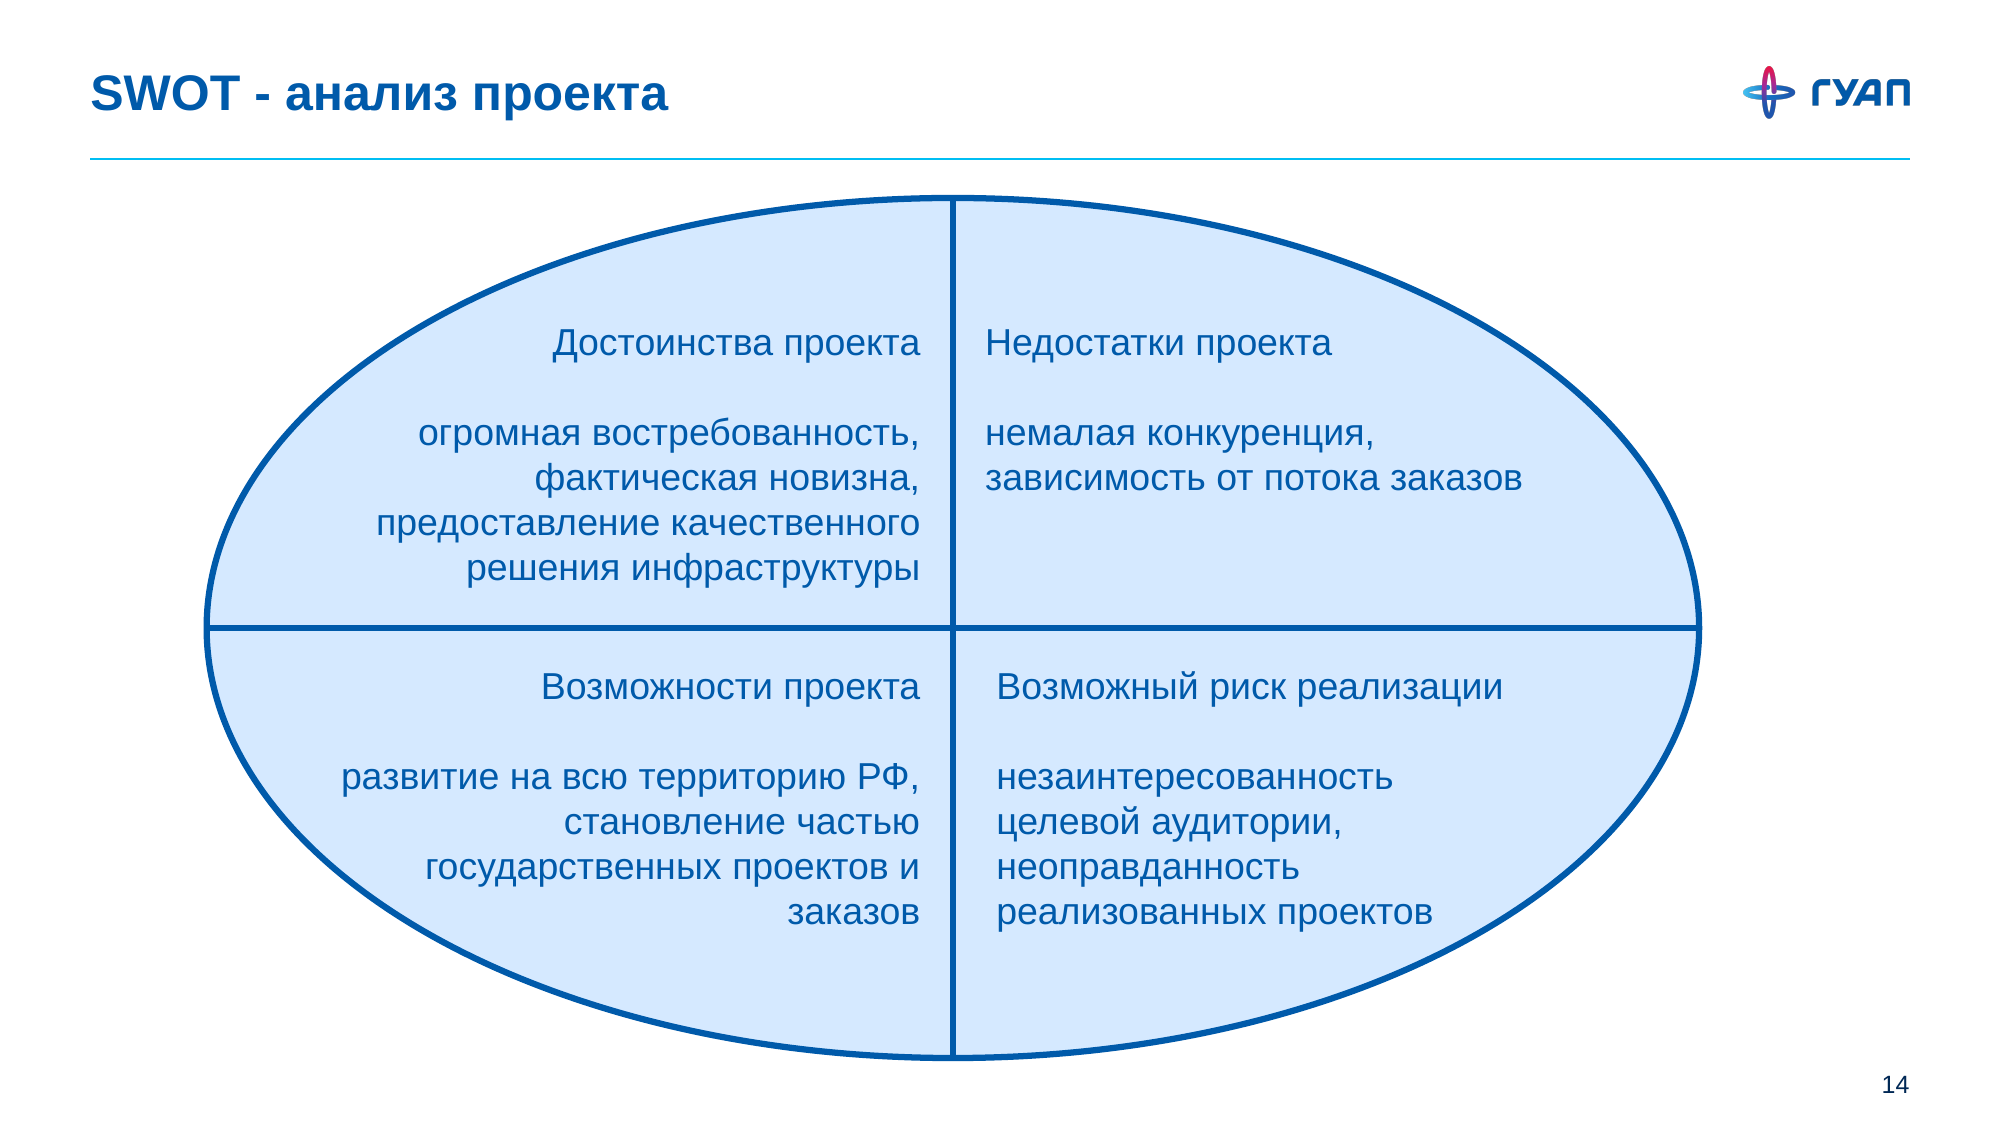

# SWOT - анализ проекта

Достоинства проекта

огромная востребованность, фактическая новизна, предоставление качественного решения инфраструктуры
Недостатки проекта

немалая конкуренция, зависимость от потока заказов
Возможности проекта

развитие на всю территорию РФ, становление частью государственных проектов и заказов
Возможный риск реализации

незаинтересованность целевой аудитории, неоправданность реализованных проектов